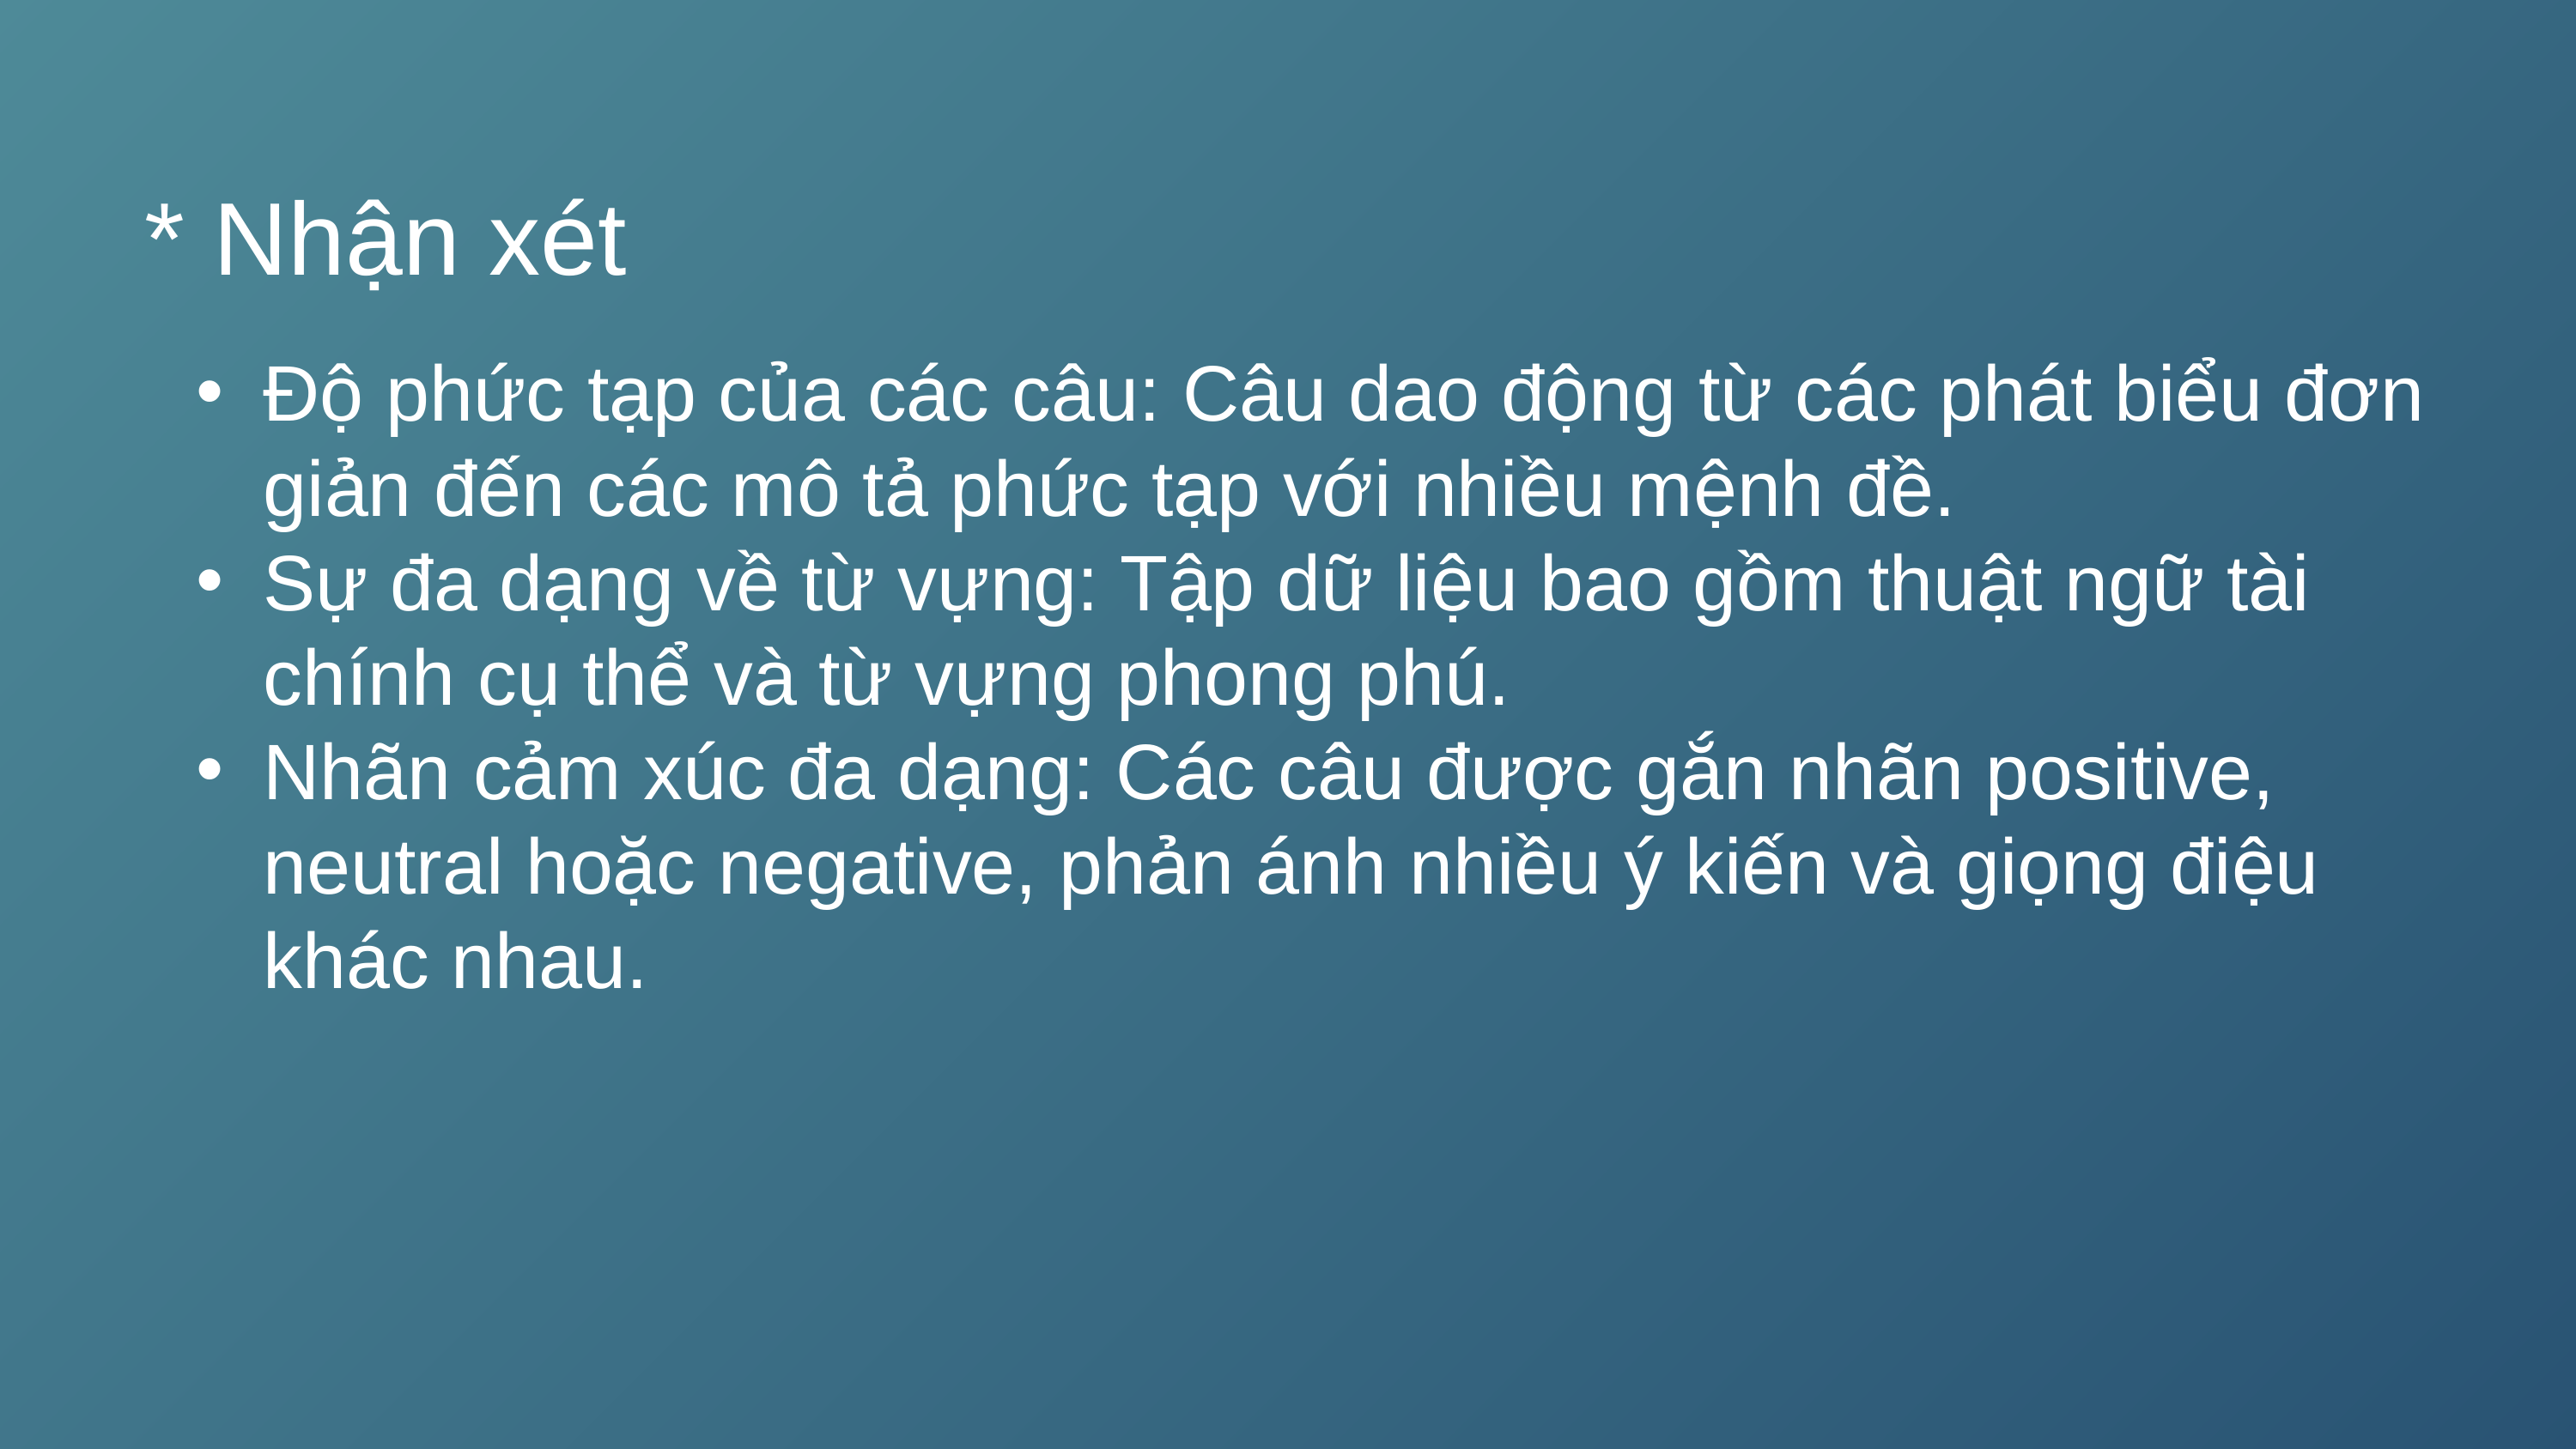

* Nhận xét
Độ phức tạp của các câu: Câu dao động từ các phát biểu đơn giản đến các mô tả phức tạp với nhiều mệnh đề.
Sự đa dạng về từ vựng: Tập dữ liệu bao gồm thuật ngữ tài chính cụ thể và từ vựng phong phú.
Nhãn cảm xúc đa dạng: Các câu được gắn nhãn positive, neutral hoặc negative, phản ánh nhiều ý kiến và giọng điệu khác nhau.